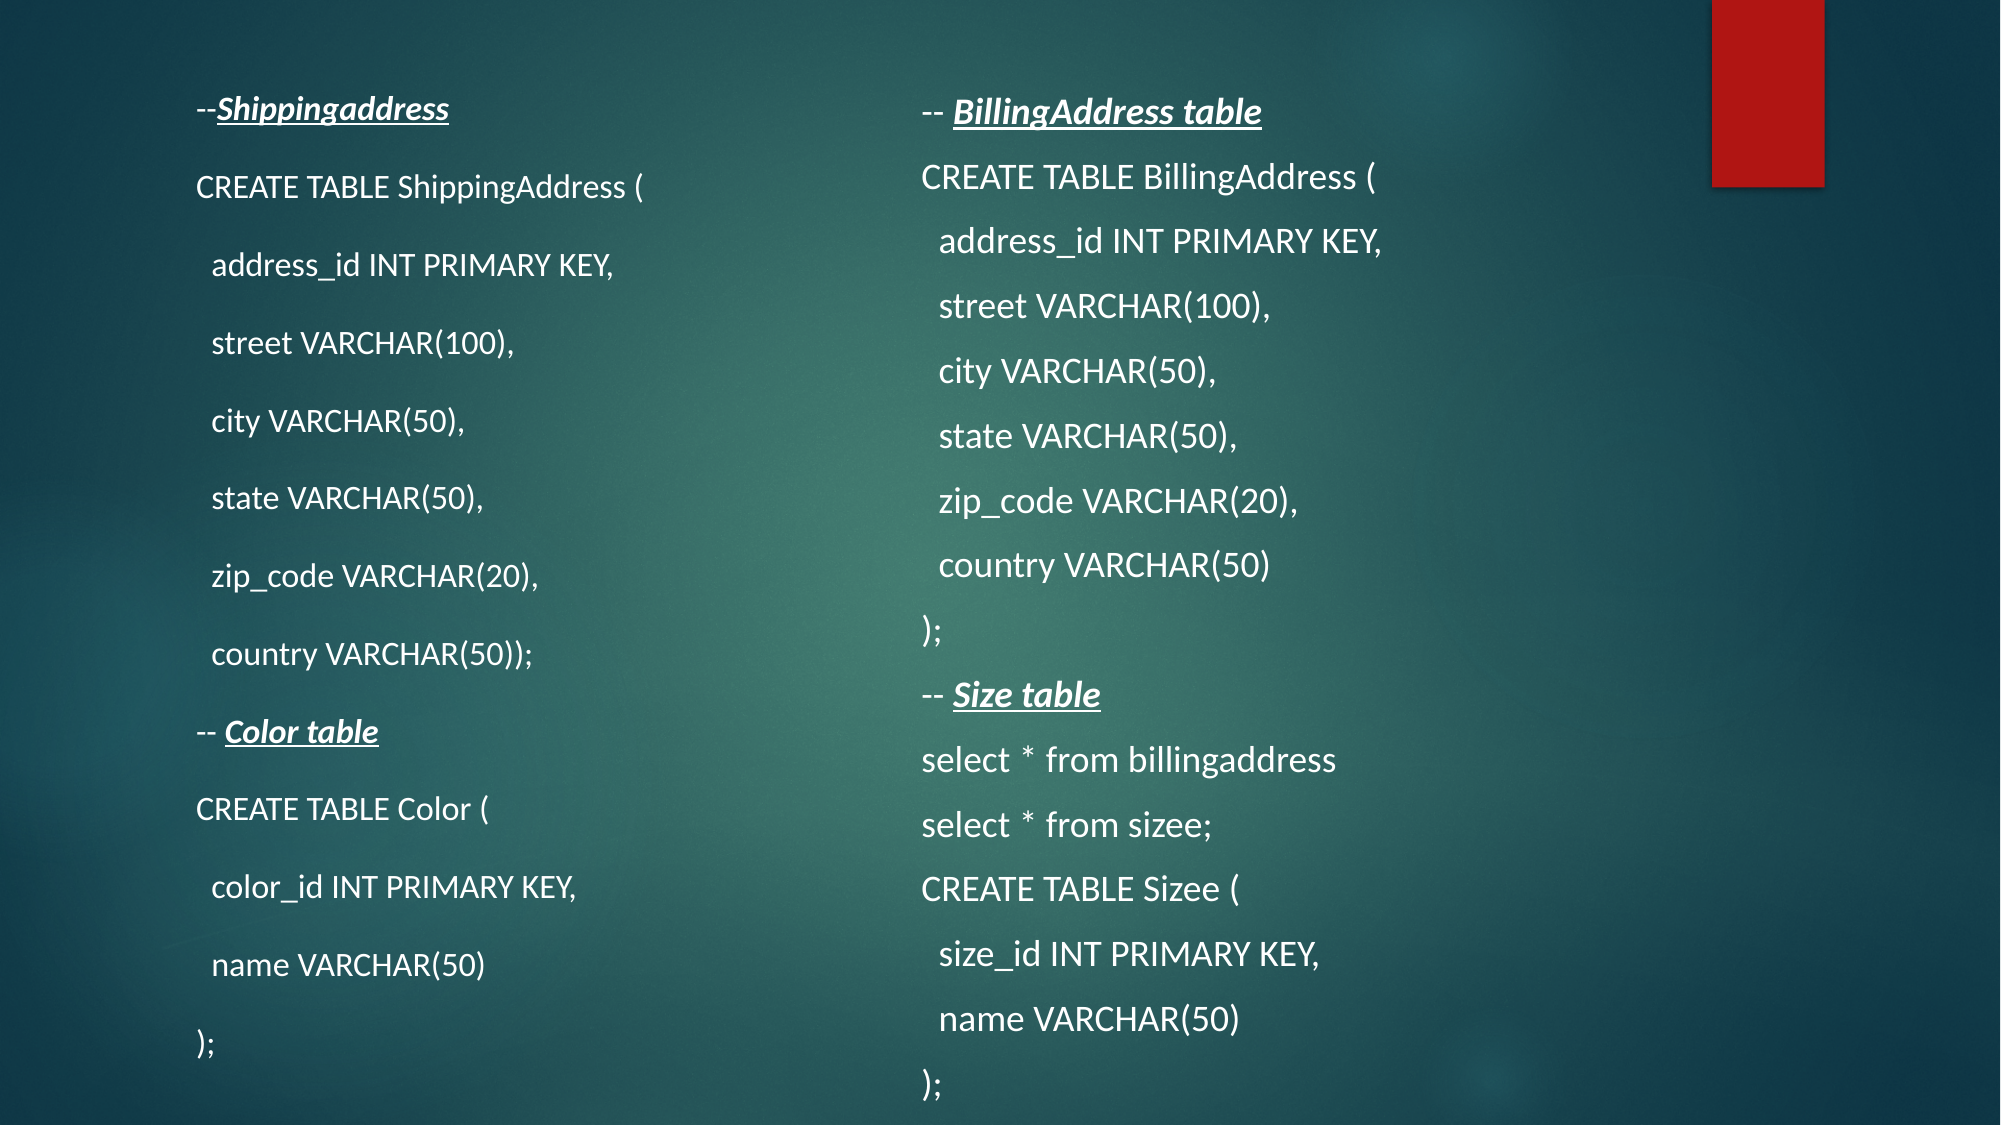

#
--Shippingaddress
CREATE TABLE ShippingAddress (
  address_id INT PRIMARY KEY,
  street VARCHAR(100),
  city VARCHAR(50),
  state VARCHAR(50),
  zip_code VARCHAR(20),
  country VARCHAR(50));
-- Color table
CREATE TABLE Color (
  color_id INT PRIMARY KEY,
  name VARCHAR(50)
);

-- BillingAddress table
CREATE TABLE BillingAddress (
  address_id INT PRIMARY KEY,
  street VARCHAR(100),
  city VARCHAR(50),
  state VARCHAR(50),
  zip_code VARCHAR(20),
  country VARCHAR(50)
);
-- Size table
select * from billingaddress
select * from sizee;
CREATE TABLE Sizee (
  size_id INT PRIMARY KEY,
  name VARCHAR(50)
);